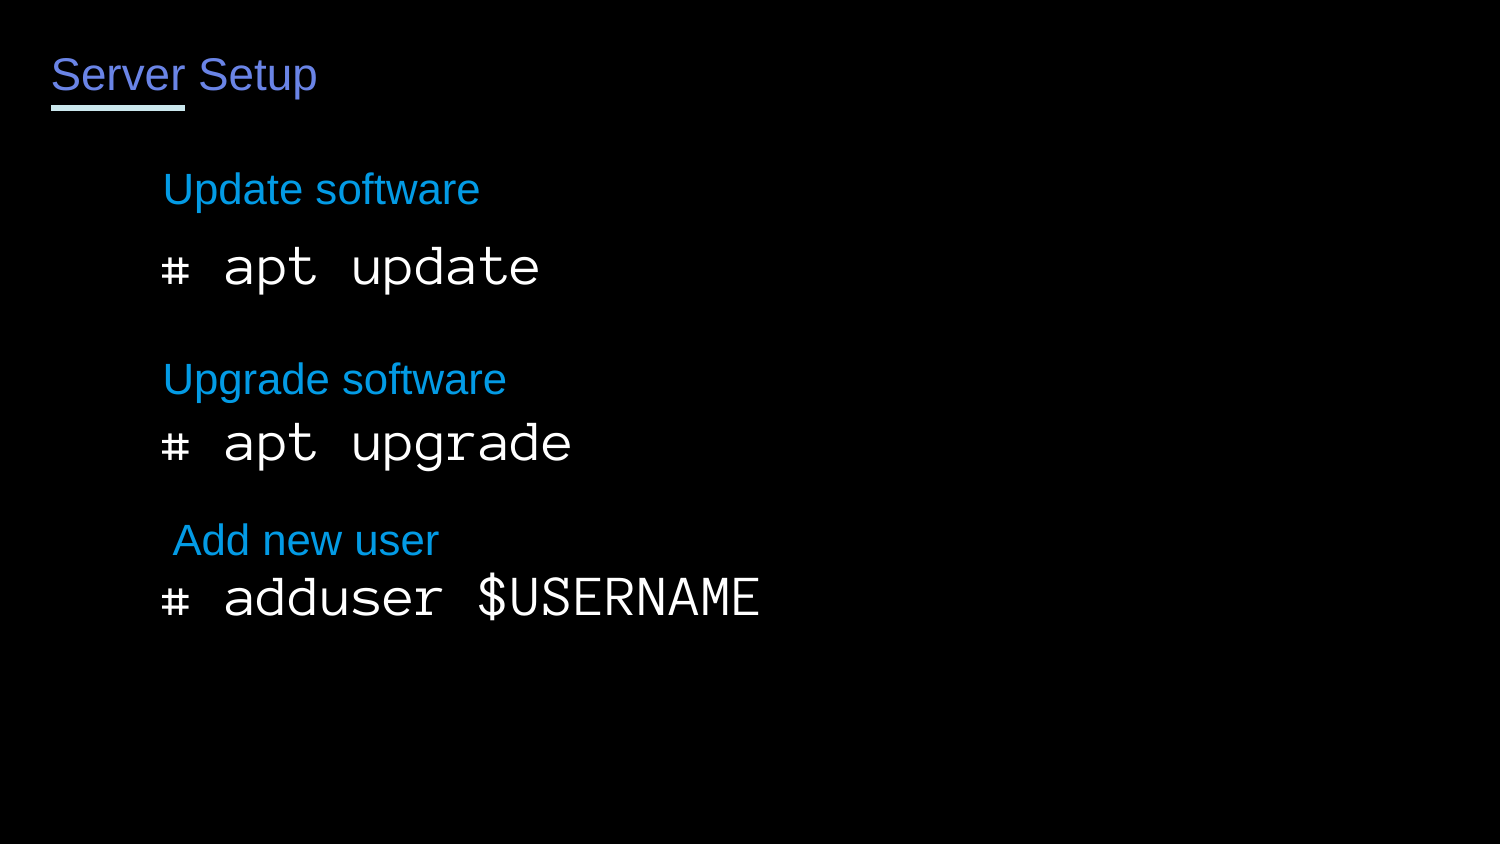

Server Setup
Update software
# apt update

Upgrade software
# apt upgrade

Add new user
# adduser $USERNAME